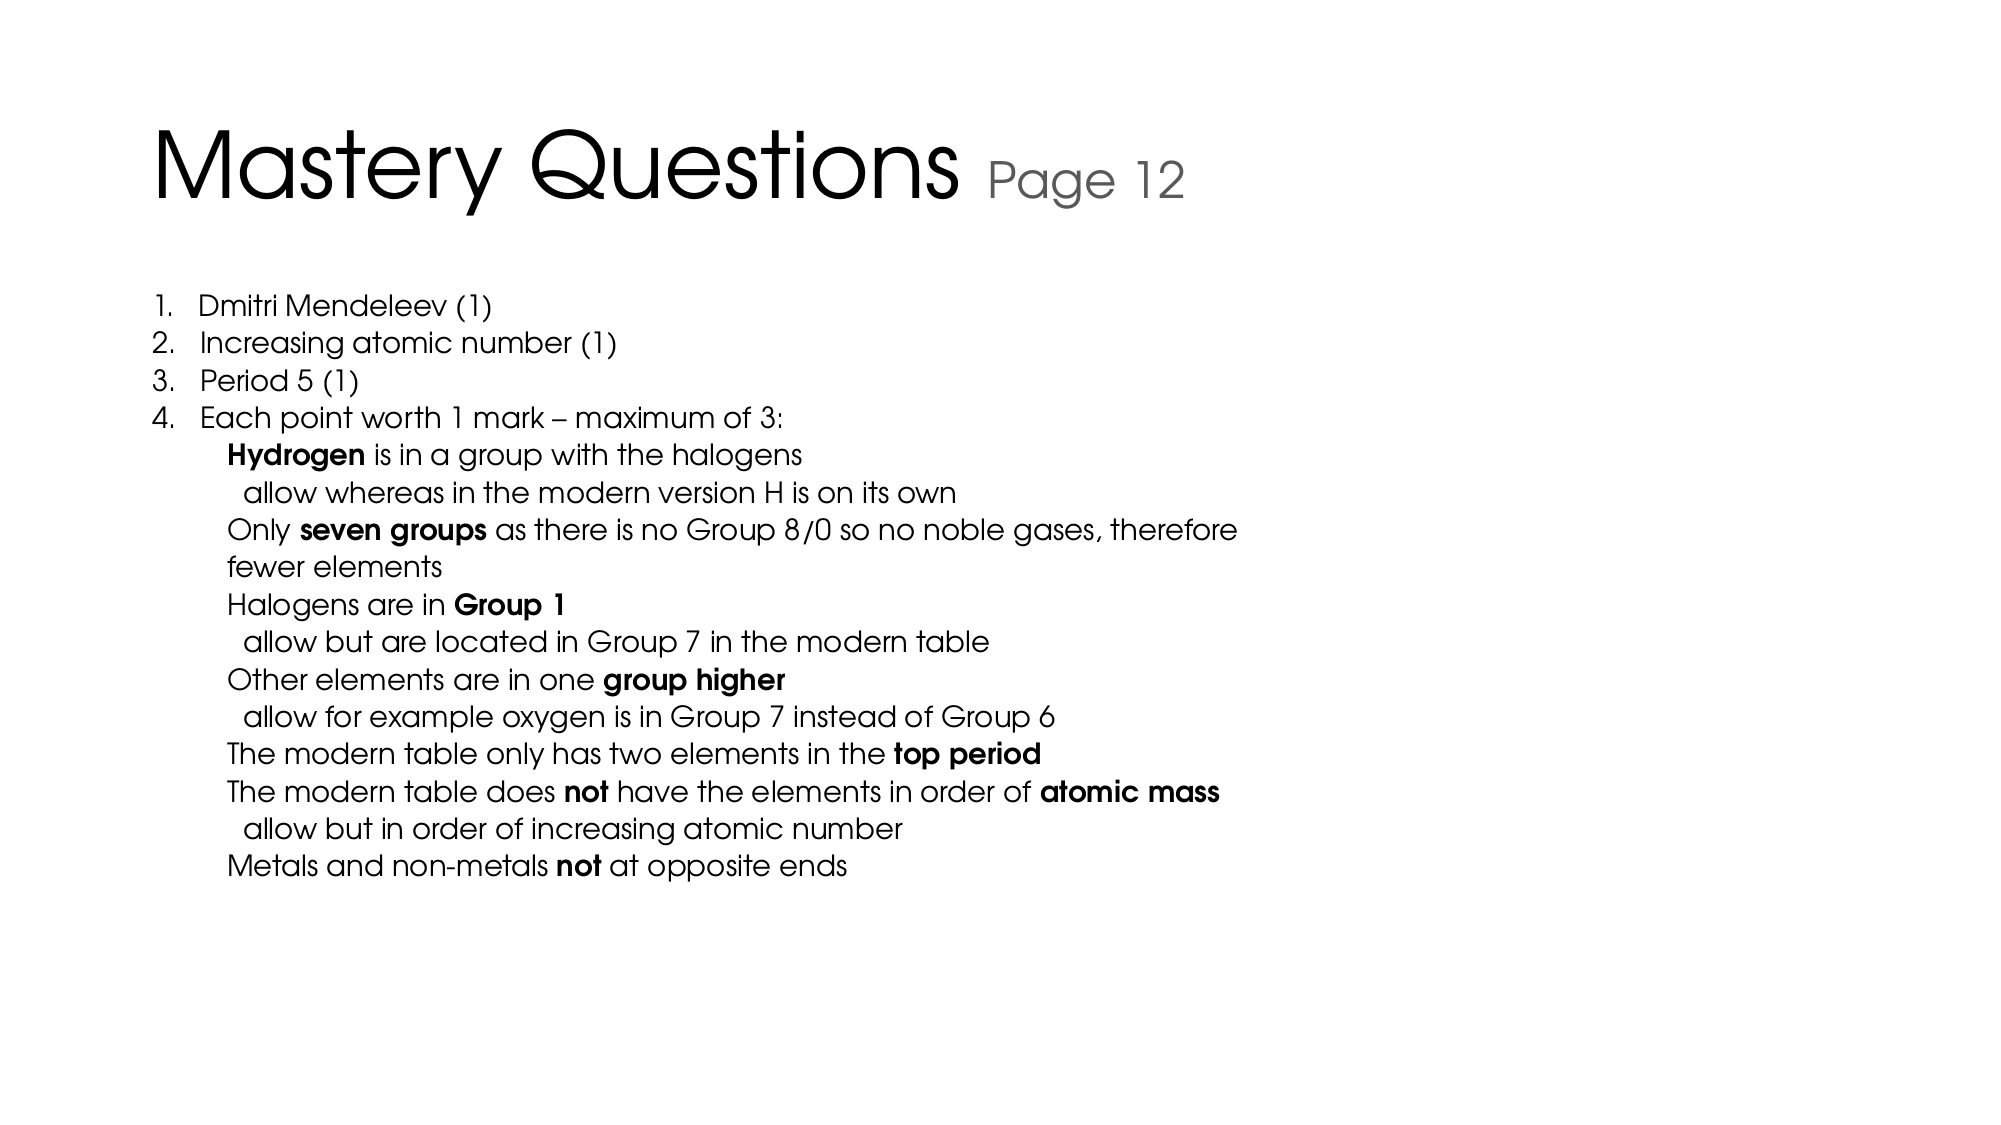

# Mastery Questions Page 12

1.   Dmitri Mendeleev (1)
2.   Increasing atomic number (1)
3.   Period 5 (1)
4.   Each point worth 1 mark – maximum of 3:
Hydrogen is in a group with the halogens
  allow whereas in the modern version H is on its own
Only seven groups as there is no Group 8/0 so no noble gases, therefore fewer elements
Halogens are in Group 1
  allow but are located in Group 7 in the modern table
Other elements are in one group higher
  allow for example oxygen is in Group 7 instead of Group 6
The modern table only has two elements in the top period
The modern table does not have the elements in order of atomic mass
  allow but in order of increasing atomic number
Metals and non-metals not at opposite ends